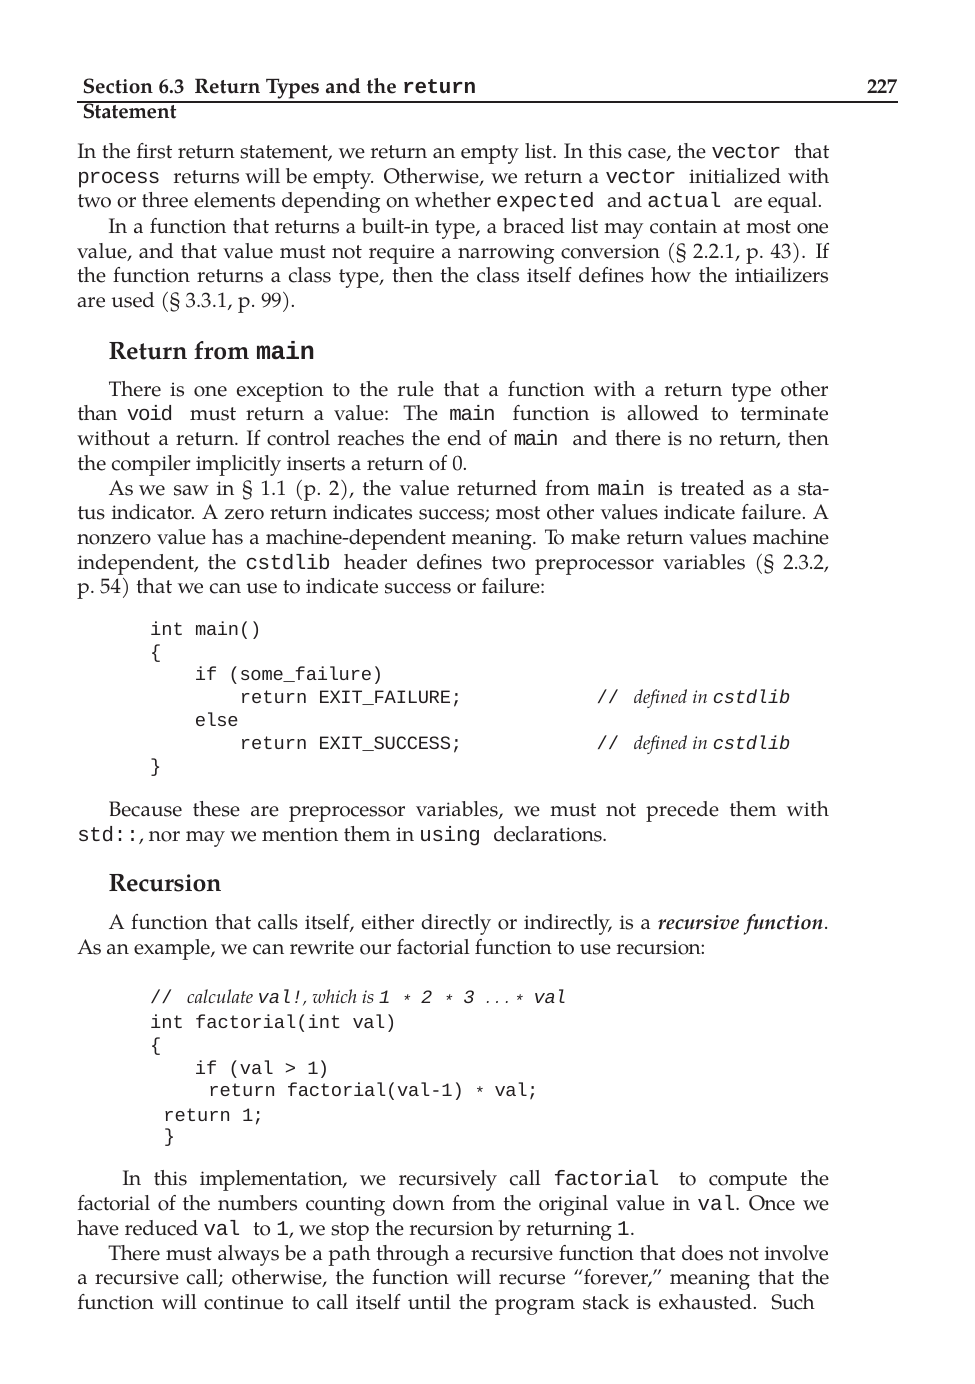

Section 6.3 Return Types and the return Statement
227

In the first return statement, we return an empty list. In this case, the vector that process returns will be empty. Otherwise, we return a vector initialized with two or three elements depending on whether expected and actual are equal.
In a function that returns a built-in type, a braced list may contain at most one value, and that value must not require a narrowing conversion (§ 2.2.1, p. 43). If the function returns a class type, then the class itself defines how the intiailizers are used (§ 3.3.1, p. 99).
Return from main
There is one exception to the rule that a function with a return type other than void must return a value: The main function is allowed to terminate without a return. If control reaches the end of main and there is no return, then the compiler implicitly inserts a return of 0.
As we saw in § 1.1 (p. 2), the value returned from main is treated as a sta- tus indicator. A zero return indicates success; most other values indicate failure. A nonzero value has a machine-dependent meaning. To make return values machine independent, the cstdlib header defines two preprocessor variables (§ 2.3.2, p. 54) that we can use to indicate success or failure:
int main()
{
if (some_failure)
return EXIT_FAILURE;	// defined in cstdlib
else
return EXIT_SUCCESS;	// defined in cstdlib
}

Because these are preprocessor variables, we must not precede them with std::, nor may we mention them in using declarations.
Recursion
A function that calls itself, either directly or indirectly, is a recursive function. As an example, we can rewrite our factorial function to use recursion:
// calculate val!, which is 1 * 2 * 3 . . . * val
int factorial(int val)
{
if (val > 1)
return factorial(val-1) * val; return 1;
}

In this implementation, we recursively call factorial to compute the factorial of the numbers counting down from the original value in val. Once we have reduced val to 1, we stop the recursion by returning 1.
There must always be a path through a recursive function that does not involve a recursive call; otherwise, the function will recurse “forever,” meaning that the function will continue to call itself until the program stack is exhausted. Such